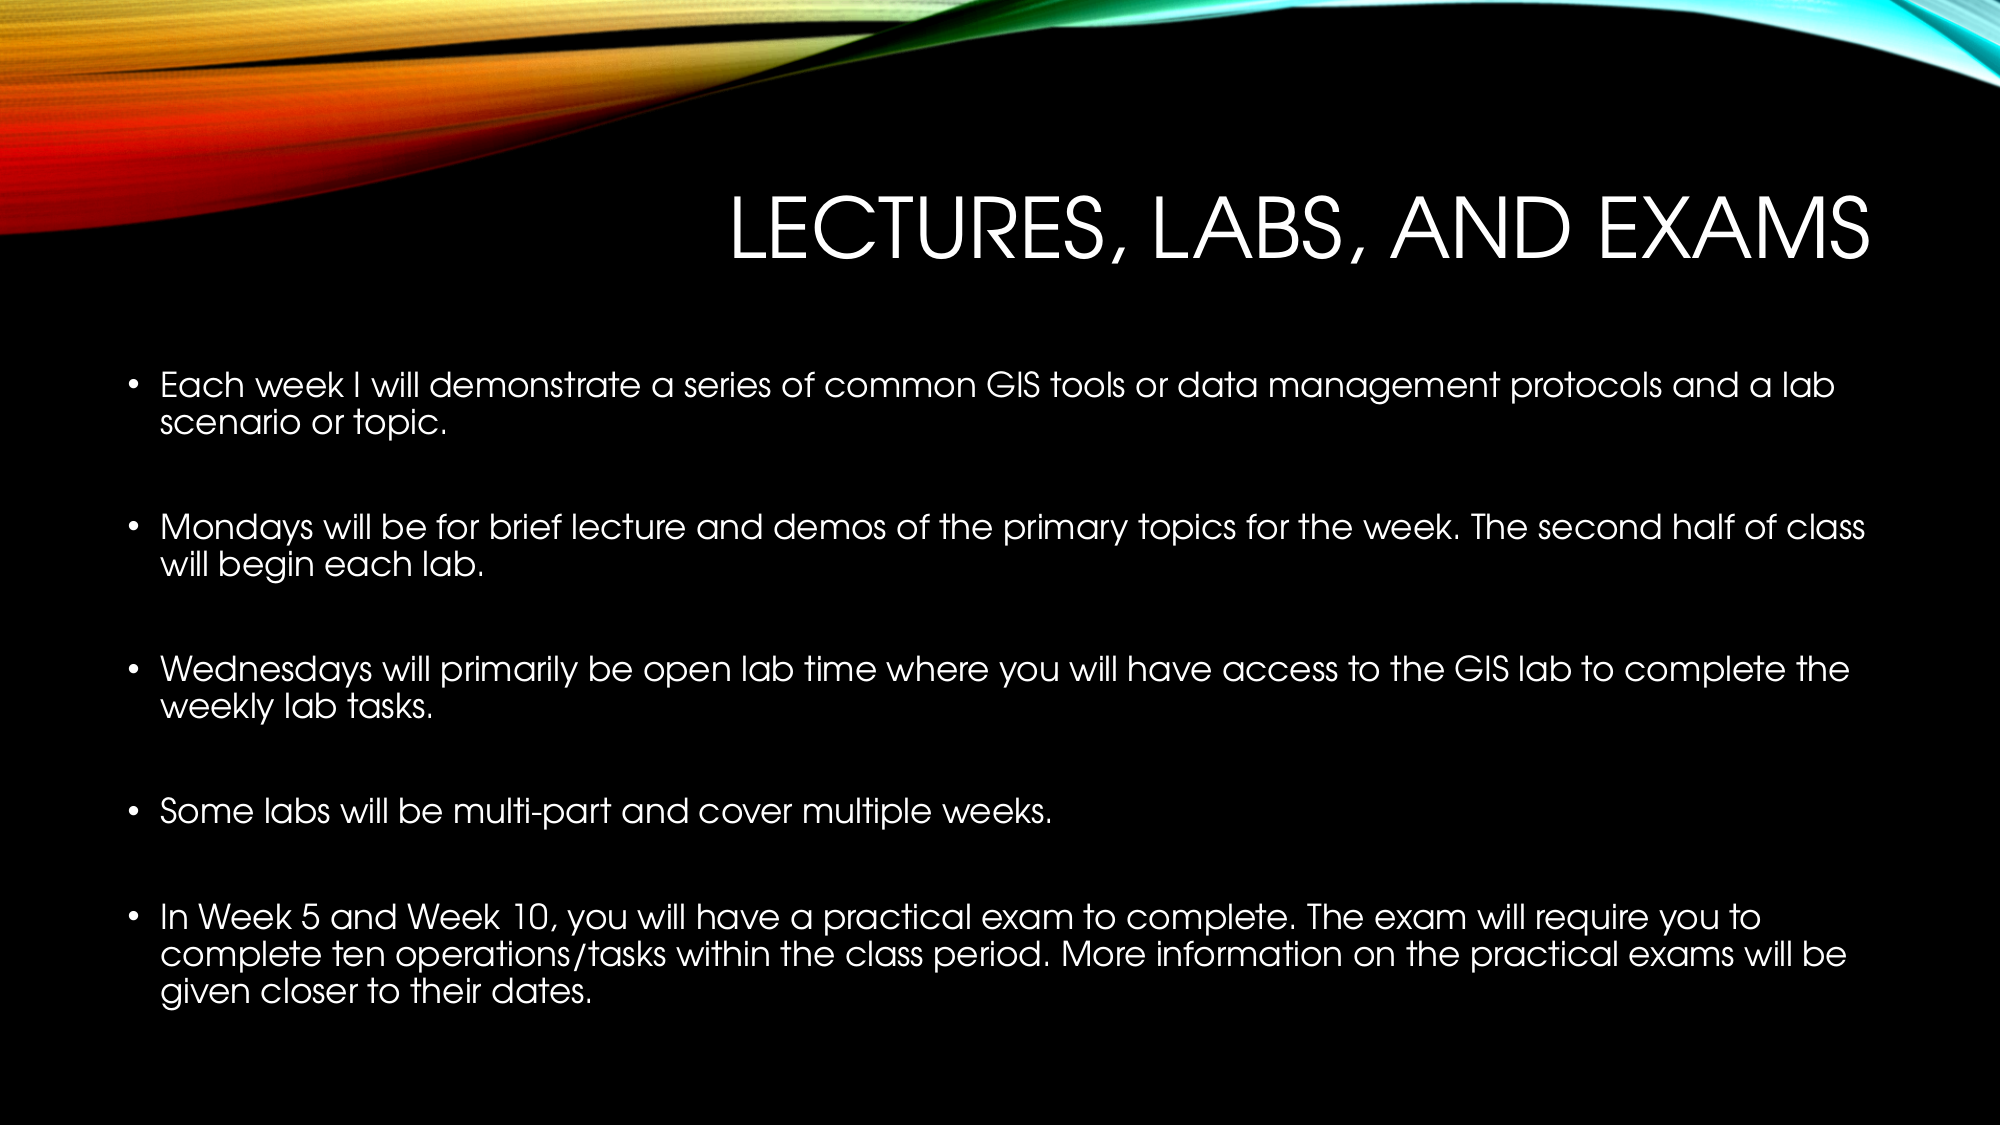

# LECTURES, labs, and exams
Each week I will demonstrate a series of common GIS tools or data management protocols and a lab scenario or topic.

Mondays will be for brief lecture and demos of the primary topics for the week. The second half of class will begin each lab.

Wednesdays will primarily be open lab time where you will have access to the GIS lab to complete the weekly lab tasks.

Some labs will be multi-part and cover multiple weeks.

In Week 5 and Week 10, you will have a practical exam to complete. The exam will require you to complete ten operations/tasks within the class period. More information on the practical exams will be given closer to their dates.